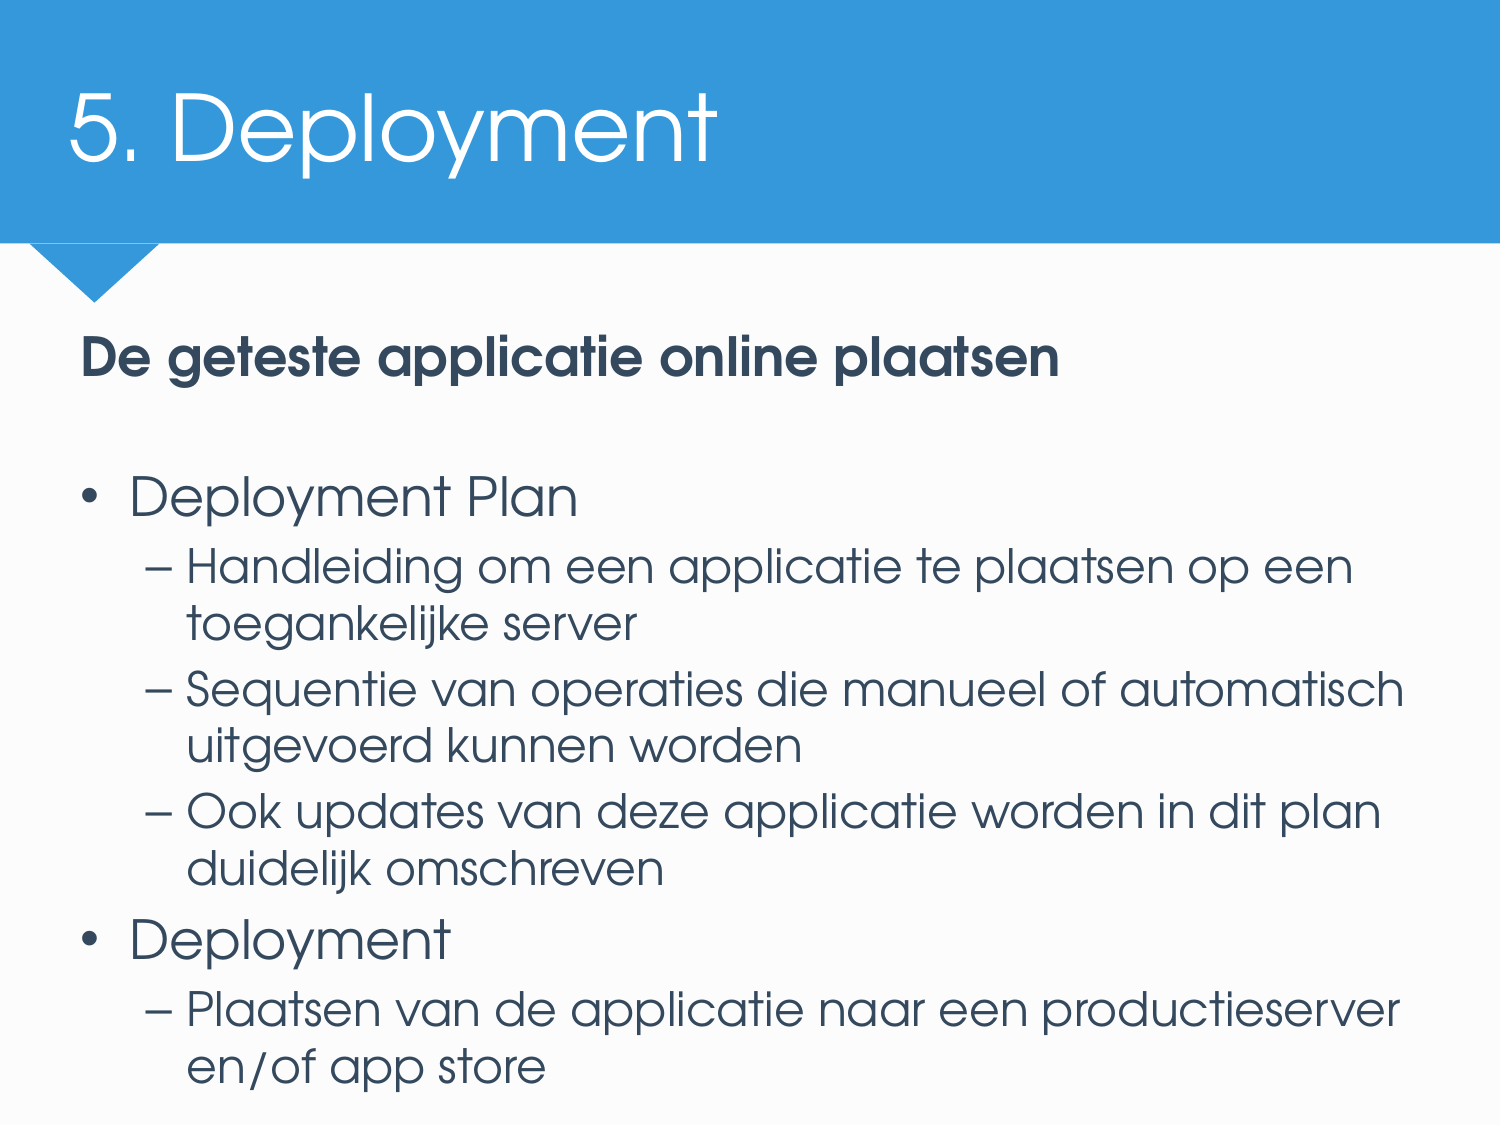

# 5. Deployment
De geteste applicatie online plaatsen
Deployment Plan
Handleiding om een applicatie te plaatsen op een toegankelijke server
Sequentie van operaties die manueel of automatisch uitgevoerd kunnen worden
Ook updates van deze applicatie worden in dit plan duidelijk omschreven
Deployment
Plaatsen van de applicatie naar een productieserver en/of app store